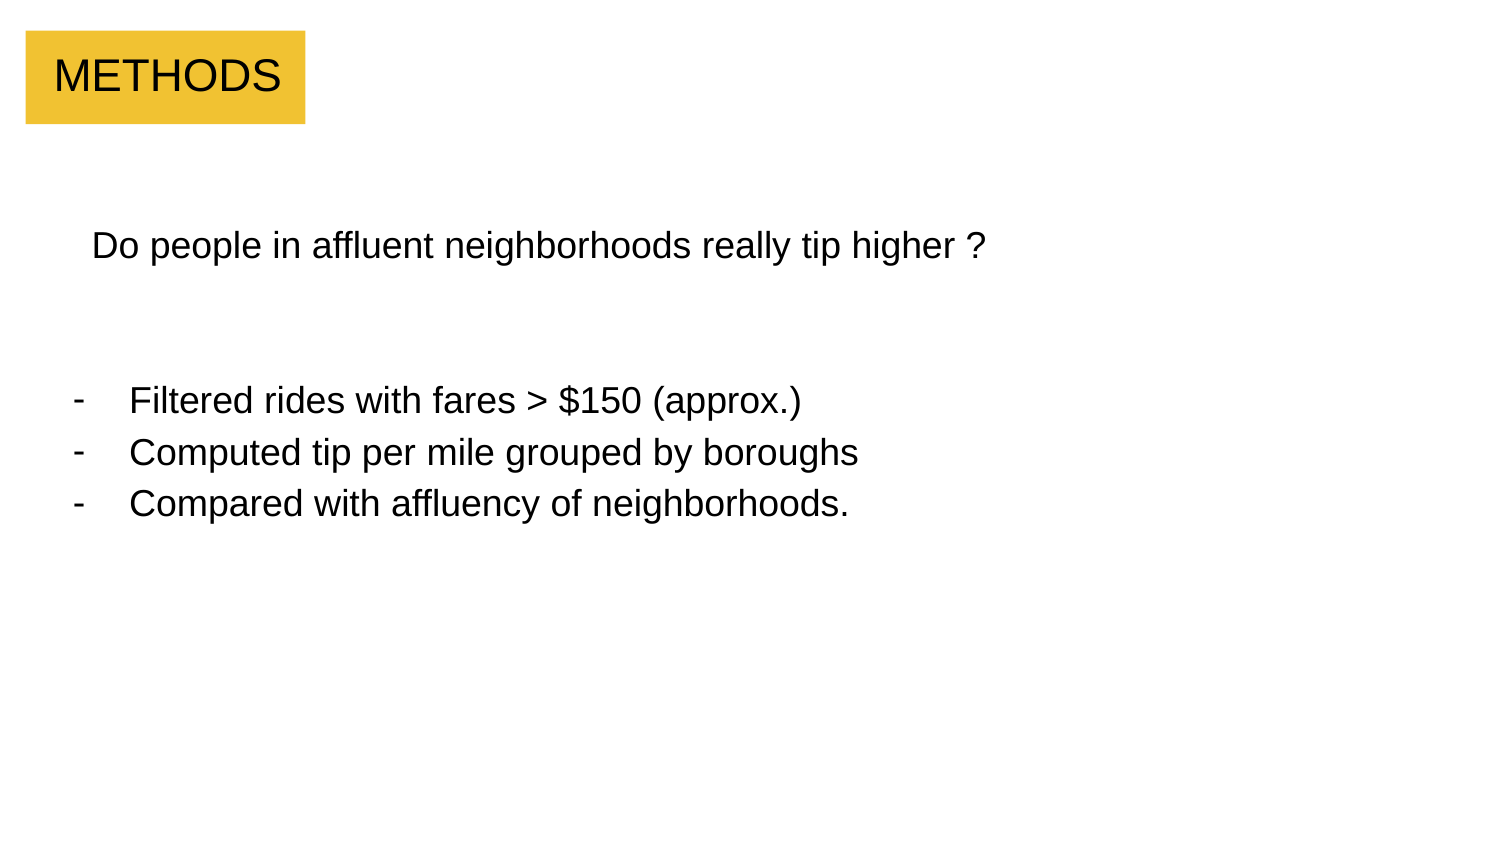

# METHODS

Do people in affluent neighborhoods really tip higher ?

Filtered rides with fares > $150 (approx.)
Computed tip per mile grouped by boroughs
Compared with affluency of neighborhoods.